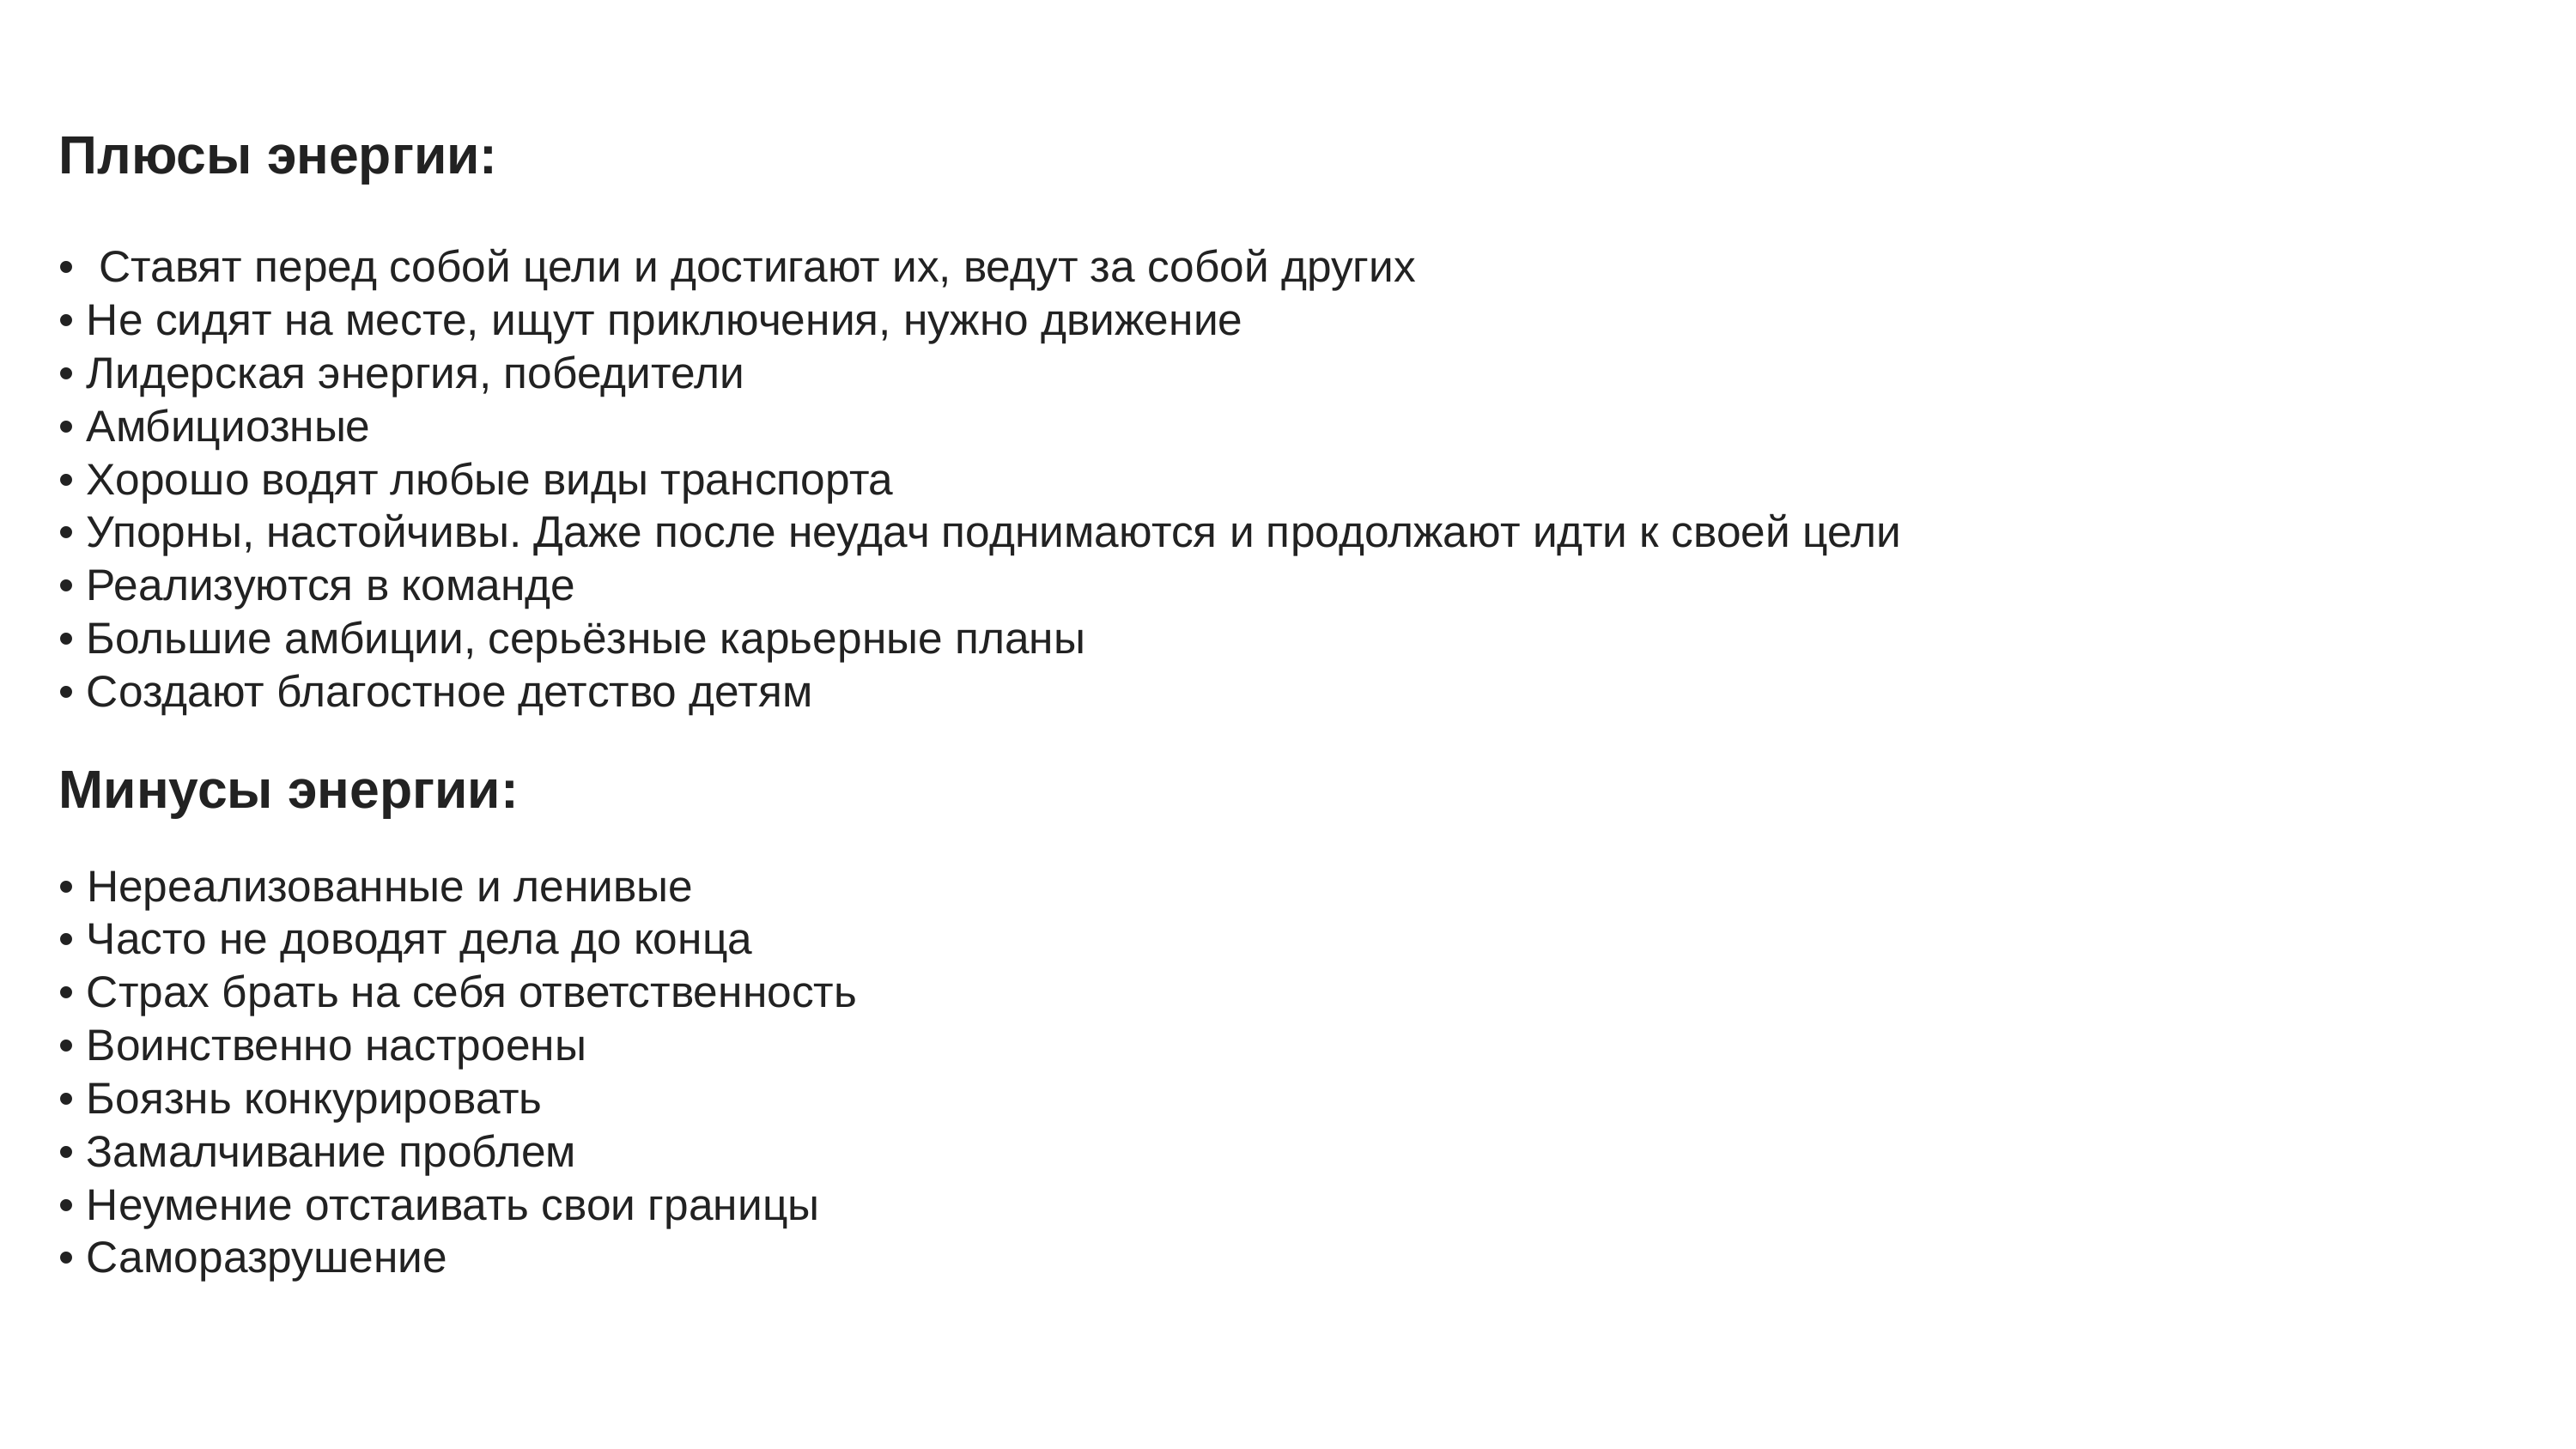

Плюсы энергии:

•  Ставят перед собой цели и достигают их, ведут за собой других
• Не сидят на месте, ищут приключения, нужно движение
• Лидерская энергия, победители
• Амбициозные
• Хорошо водят любые виды транспорта
• Упорны, настойчивы. Даже после неудач поднимаются и продолжают идти к своей цели
• Реализуются в команде
• Большие амбиции, серьёзные карьерные планы
• Создают благостное детство детям
Минусы энергии:
• Нереализованные и ленивые
• Часто не доводят дела до конца
• Страх брать на себя ответственность
• Воинственно настроены
• Боязнь конкурировать
• Замалчивание проблем
• Неумение отстаивать свои границы
• Саморазрушение